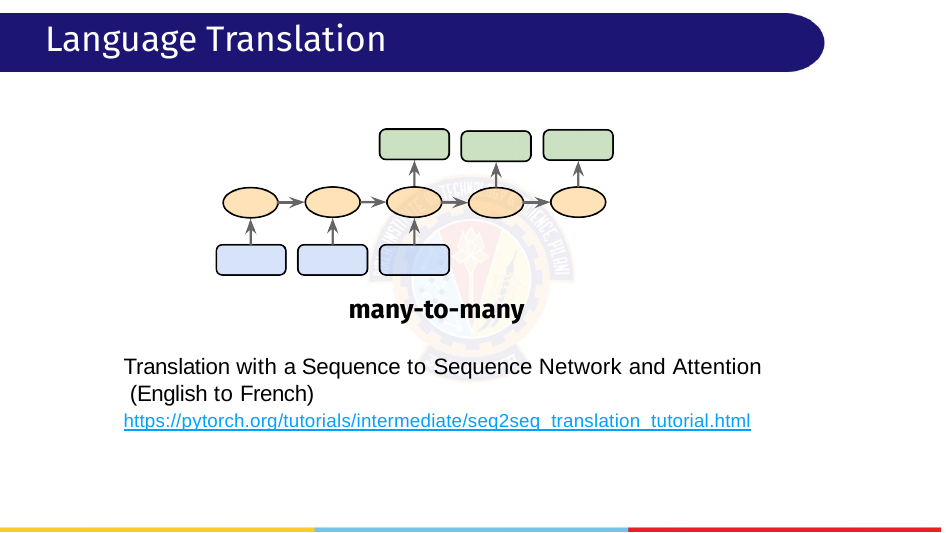

# Language Translation

many-to-many
Translation with a Sequence to Sequence Network and Attention  (English to French)
https://pytorch.org/tutorials/intermediate/seq2seq_translation_tutorial.html